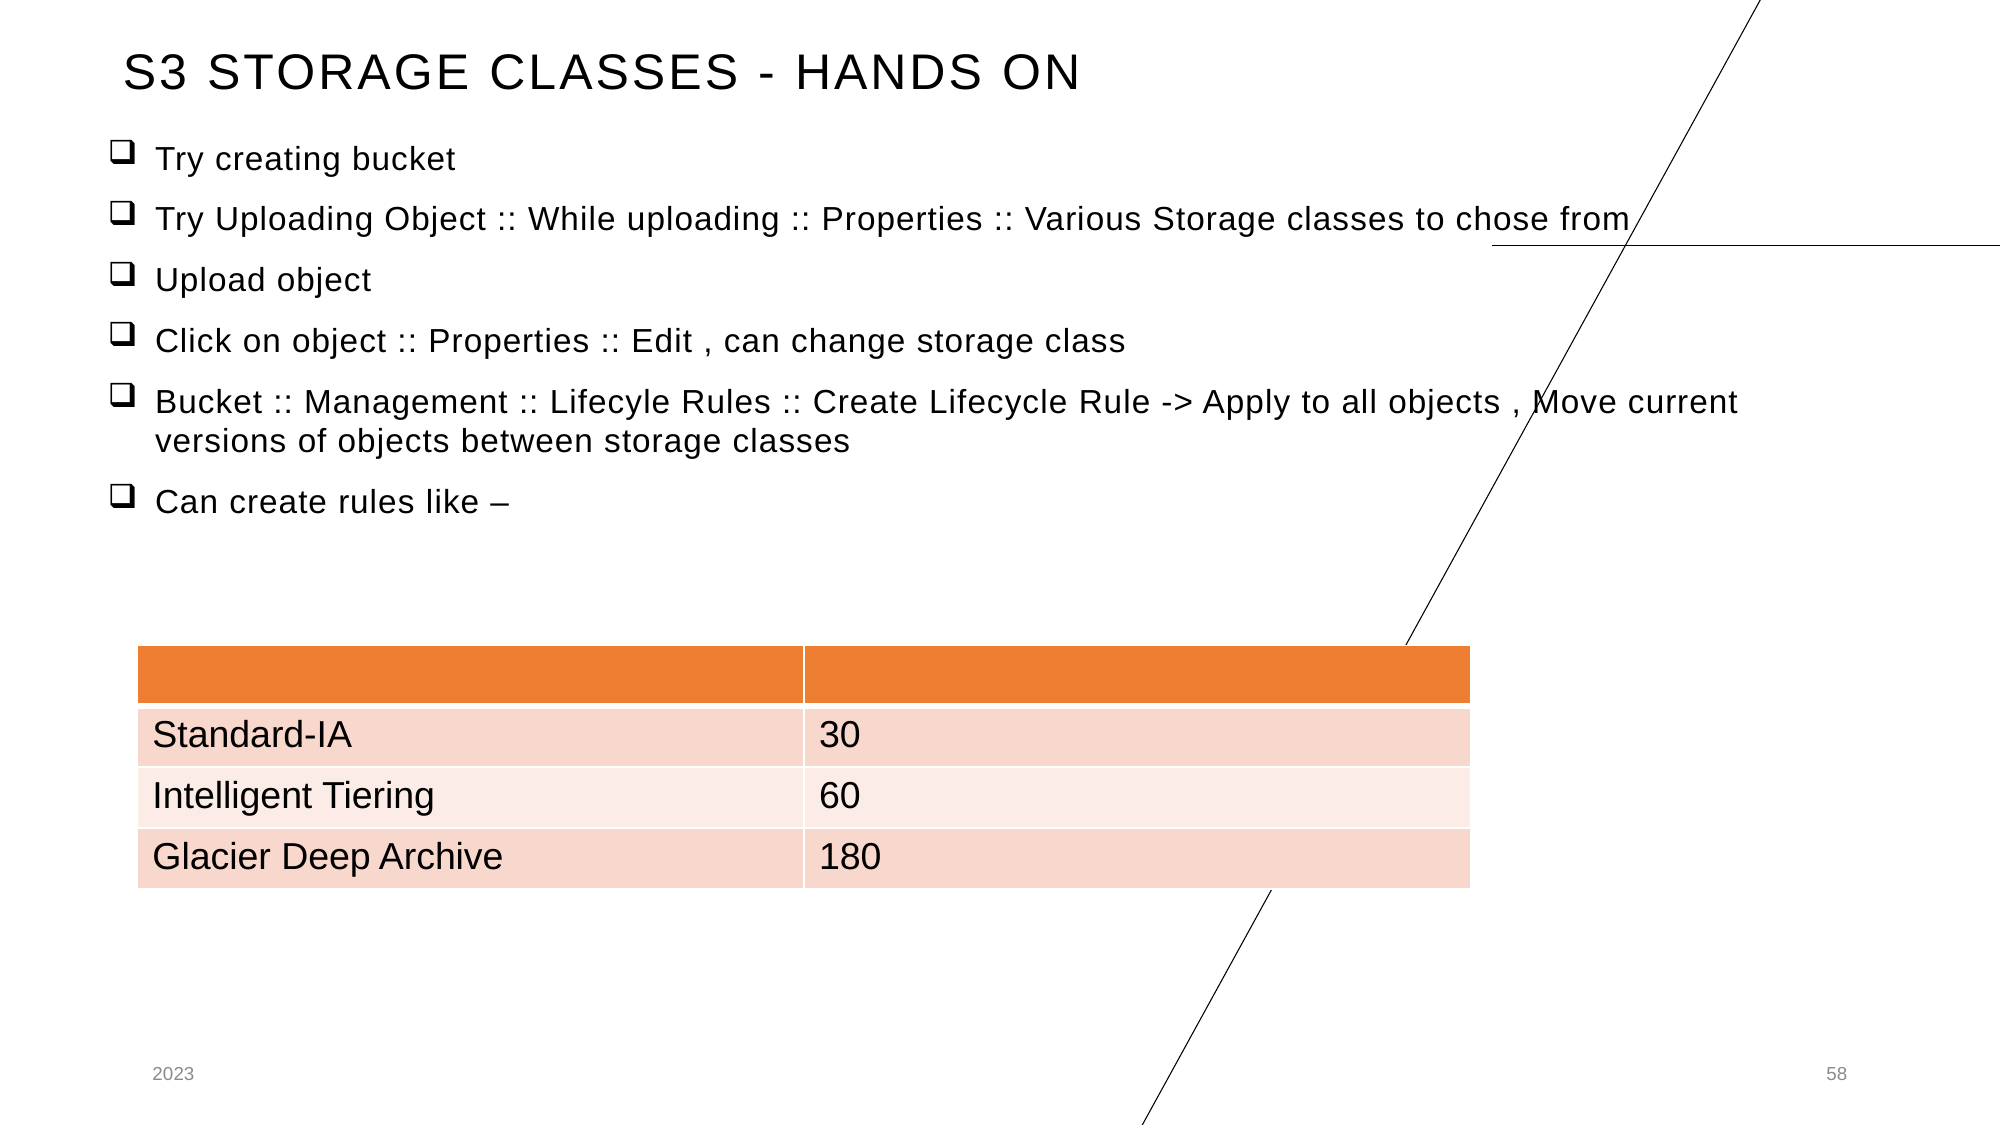

# S3 storage classes - hands on
Try creating bucket
Try Uploading Object :: While uploading :: Properties :: Various Storage classes to chose from
Upload object
Click on object :: Properties :: Edit , can change storage class
Bucket :: Management :: Lifecyle Rules :: Create Lifecycle Rule -> Apply to all objects , Move current versions of objects between storage classes
Can create rules like –

|  |  |
| --- | --- |
| Standard-IA | 30 |
| Intelligent Tiering | 60 |
| Glacier Deep Archive | 180 |
2023
58